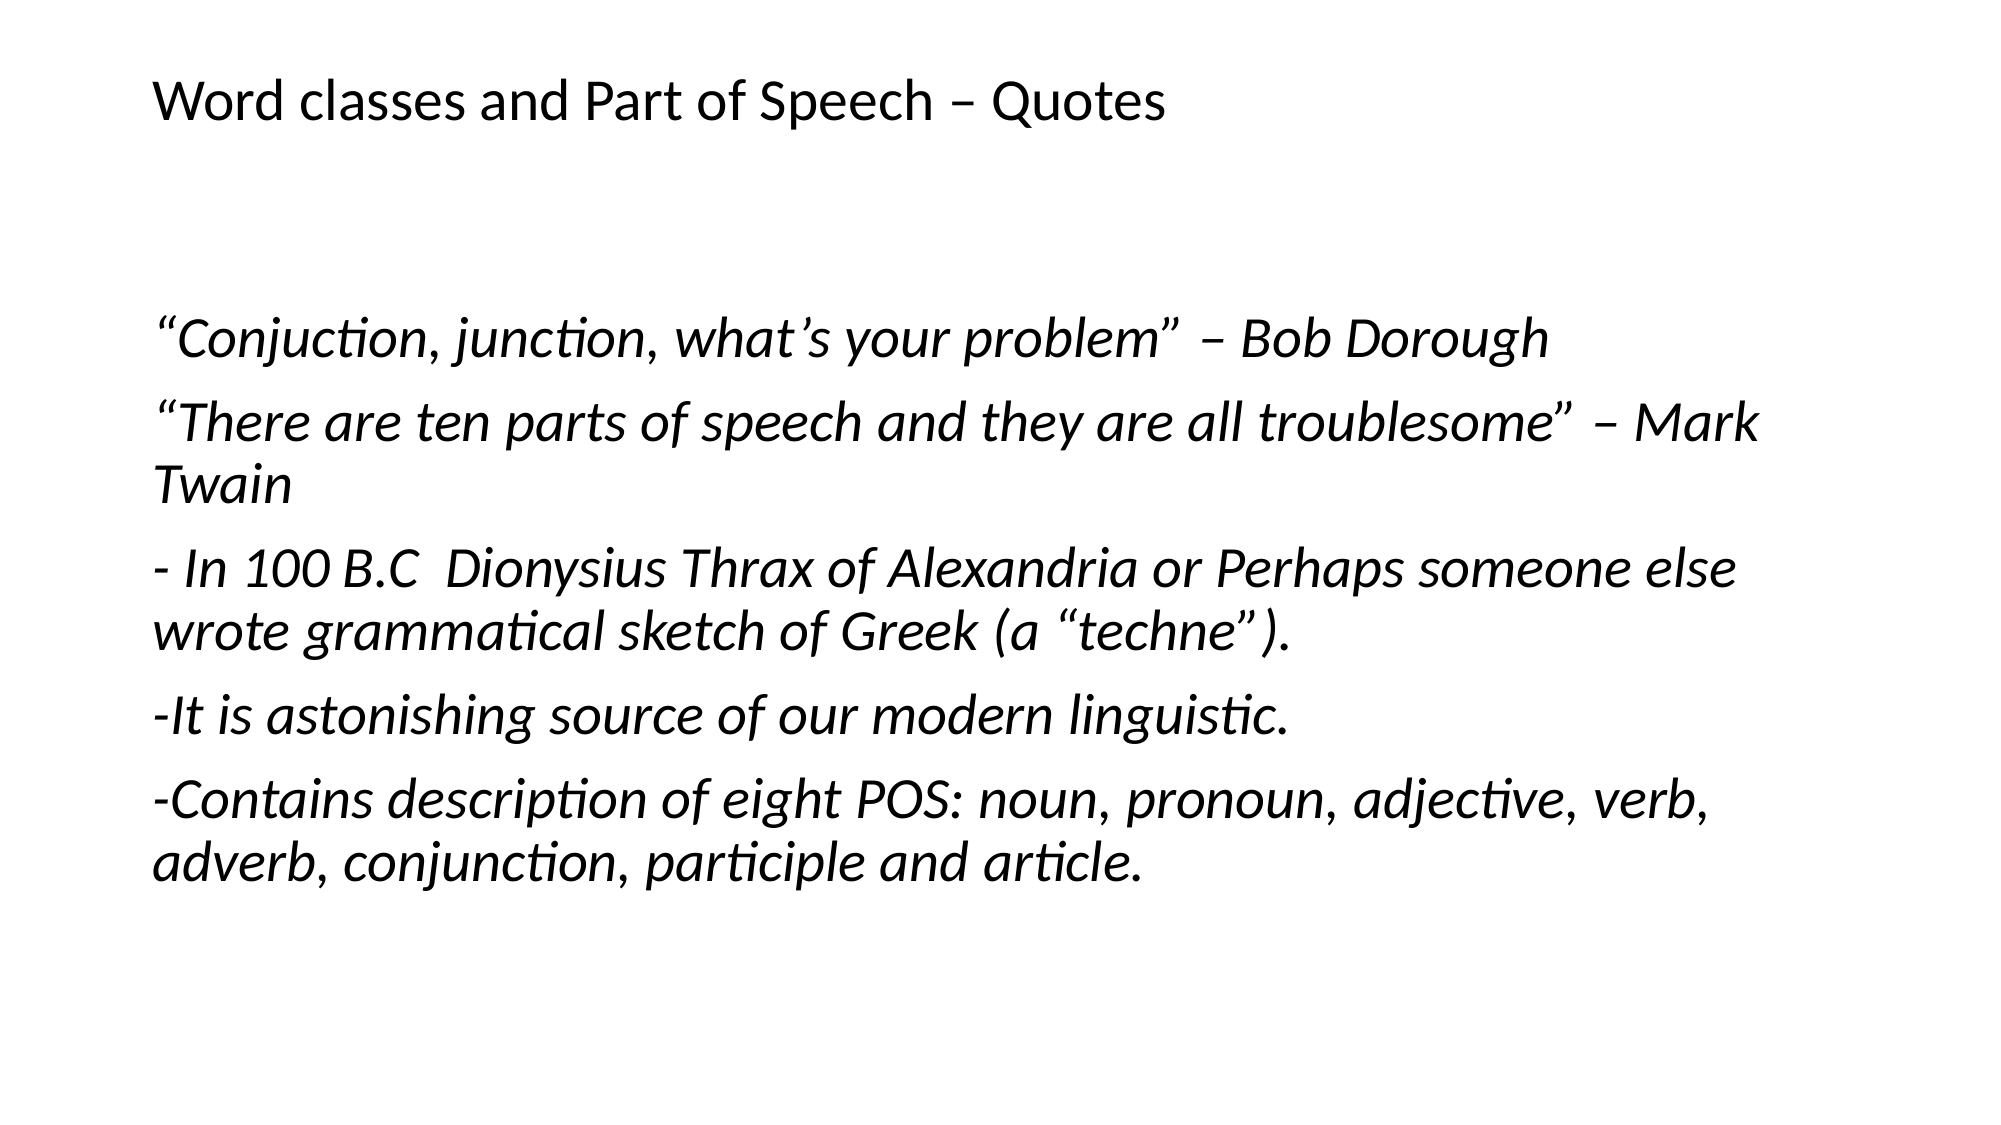

# Word classes and Part of Speech – Quotes
“Conjuction, junction, what’s your problem” – Bob Dorough
“There are ten parts of speech and they are all troublesome” – Mark Twain
- In 100 B.C  Dionysius Thrax of Alexandria or Perhaps someone else wrote grammatical sketch of Greek (a “techne”).
-It is astonishing source of our modern linguistic.
-Contains description of eight POS: noun, pronoun, adjective, verb, adverb, conjunction, participle and article.